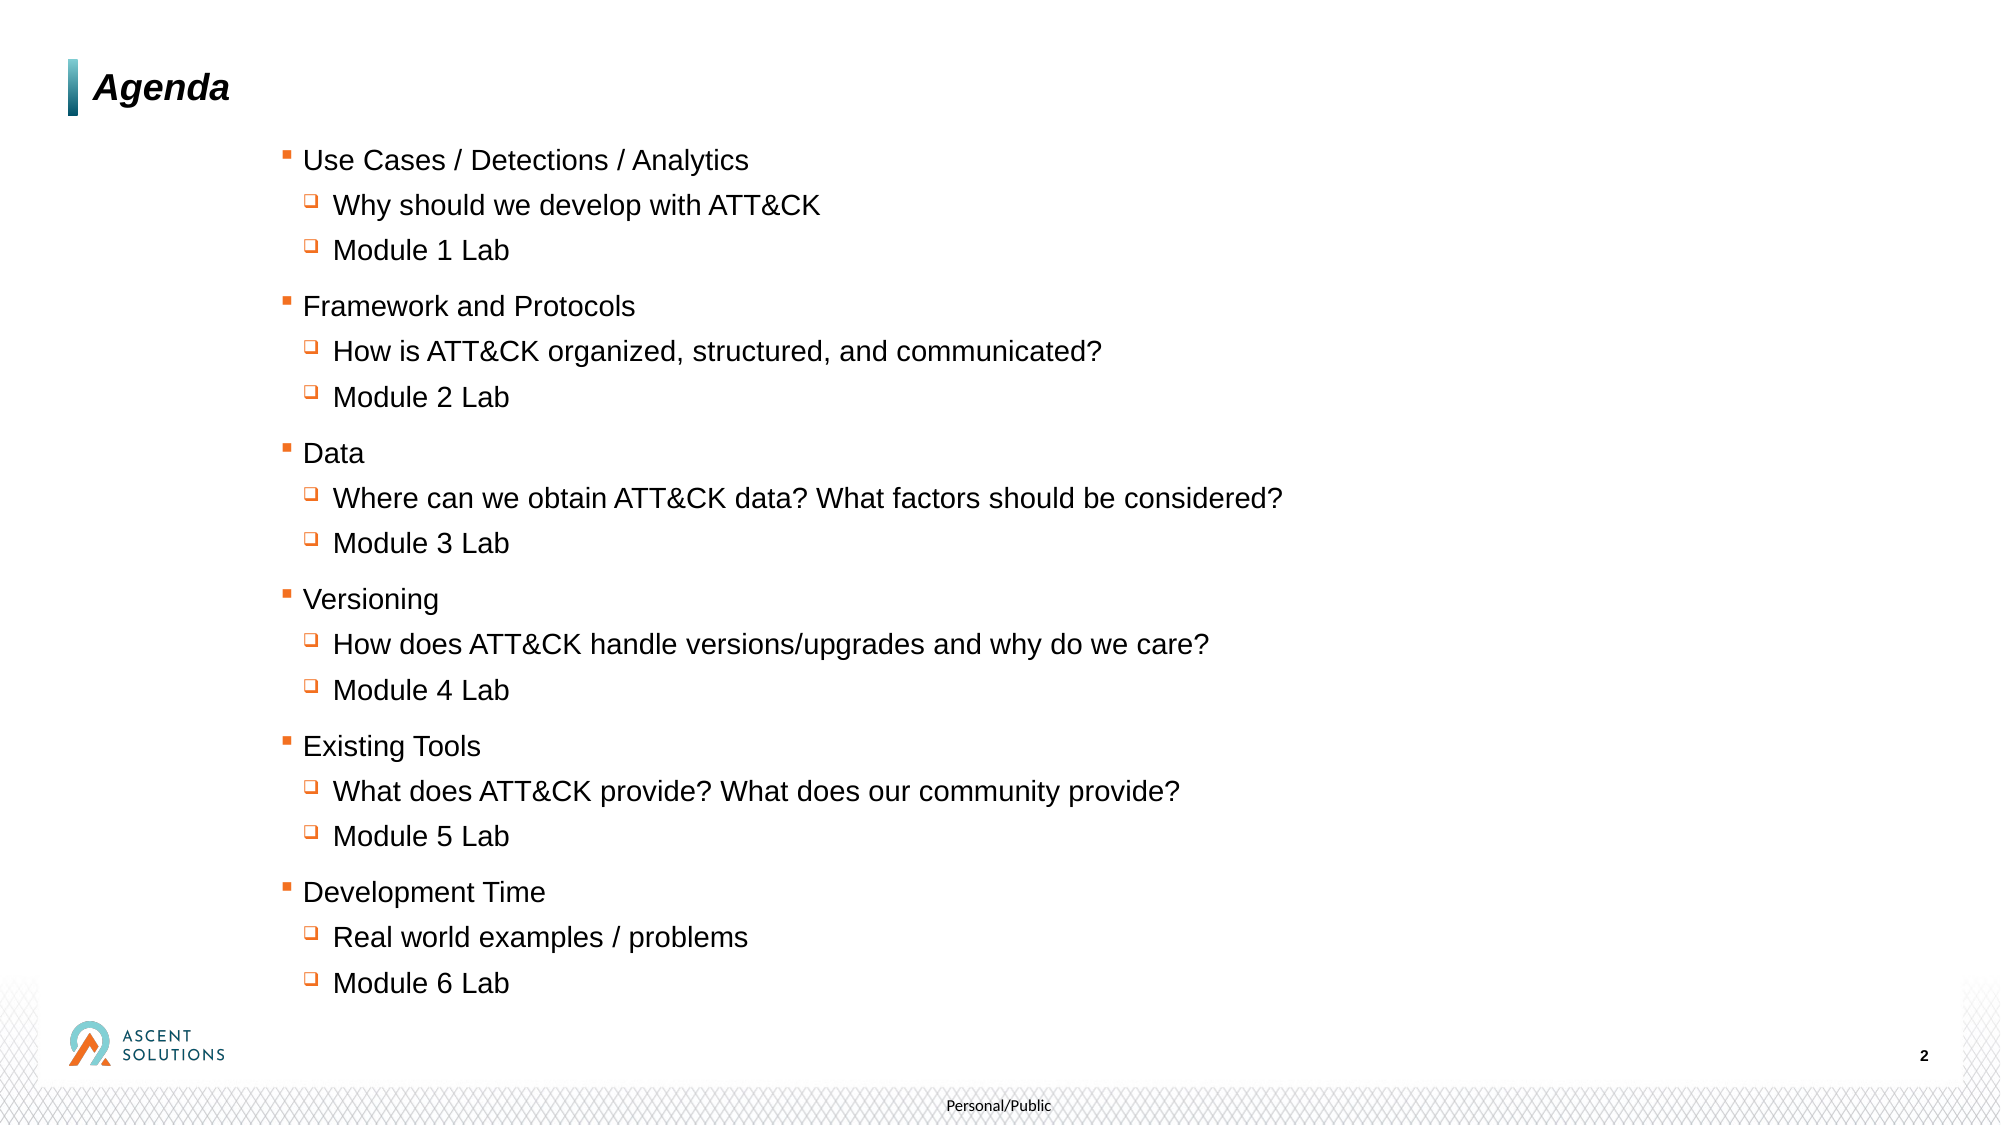

# Agenda
Use Cases / Detections / Analytics
Why should we develop with ATT&CK
Module 1 Lab
Framework and Protocols
How is ATT&CK organized, structured, and communicated?
Module 2 Lab
Data
Where can we obtain ATT&CK data? What factors should be considered?
Module 3 Lab
Versioning
How does ATT&CK handle versions/upgrades and why do we care?
Module 4 Lab
Existing Tools
What does ATT&CK provide? What does our community provide?
Module 5 Lab
Development Time
Real world examples / problems
Module 6 Lab

2